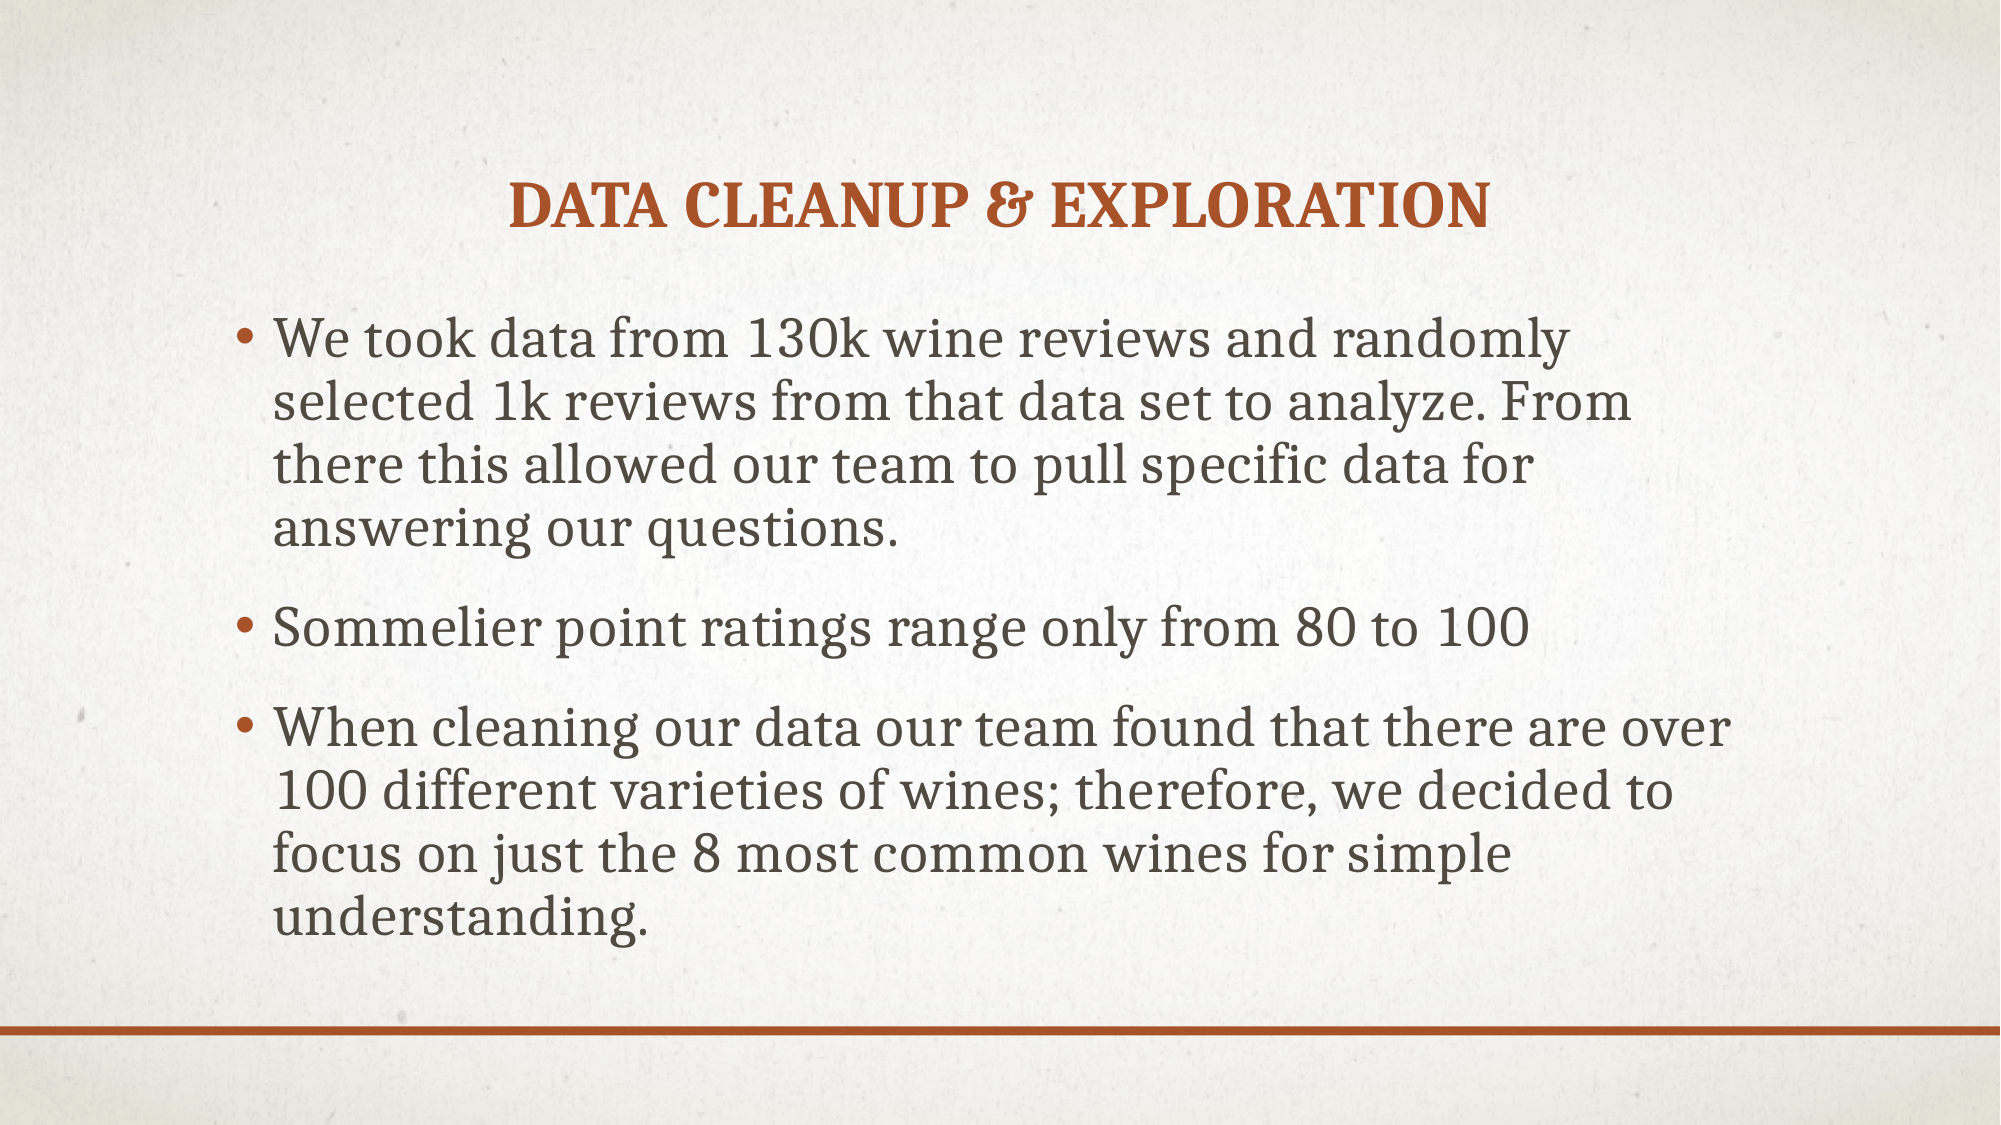

# Data Cleanup & Exploration
We took data from 130k wine reviews and randomly selected 1k reviews from that data set to analyze. From there this allowed our team to pull specific data for answering our questions.
Sommelier point ratings range only from 80 to 100
When cleaning our data our team found that there are over 100 different varieties of wines; therefore, we decided to focus on just the 8 most common wines for simple understanding.